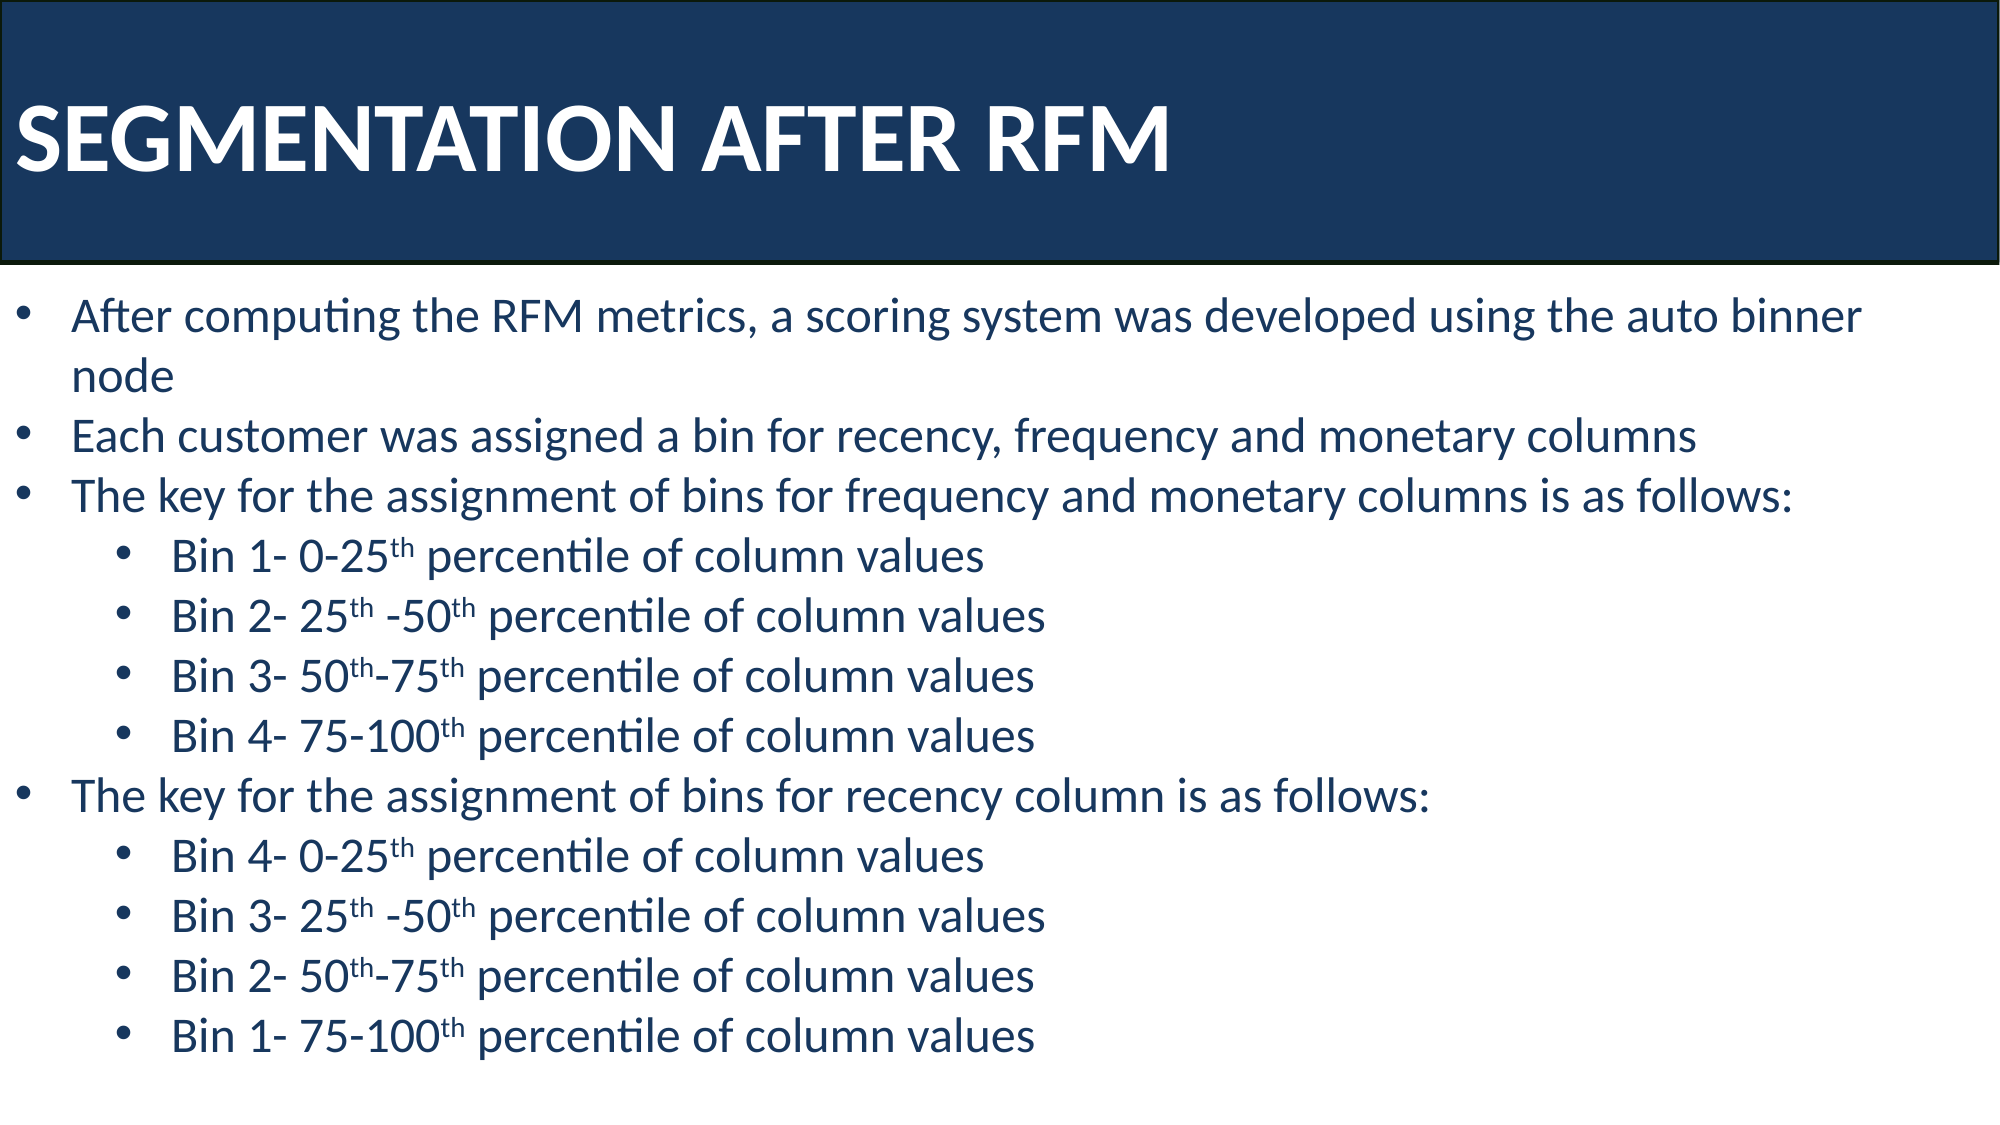

SEGMENTATION AFTER RFM
After computing the RFM metrics, a scoring system was developed using the auto binner node
Each customer was assigned a bin for recency, frequency and monetary columns
The key for the assignment of bins for frequency and monetary columns is as follows:
Bin 1- 0-25th percentile of column values
Bin 2- 25th -50th percentile of column values
Bin 3- 50th-75th percentile of column values
Bin 4- 75-100th percentile of column values
The key for the assignment of bins for recency column is as follows:
Bin 4- 0-25th percentile of column values
Bin 3- 25th -50th percentile of column values
Bin 2- 50th-75th percentile of column values
Bin 1- 75-100th percentile of column values